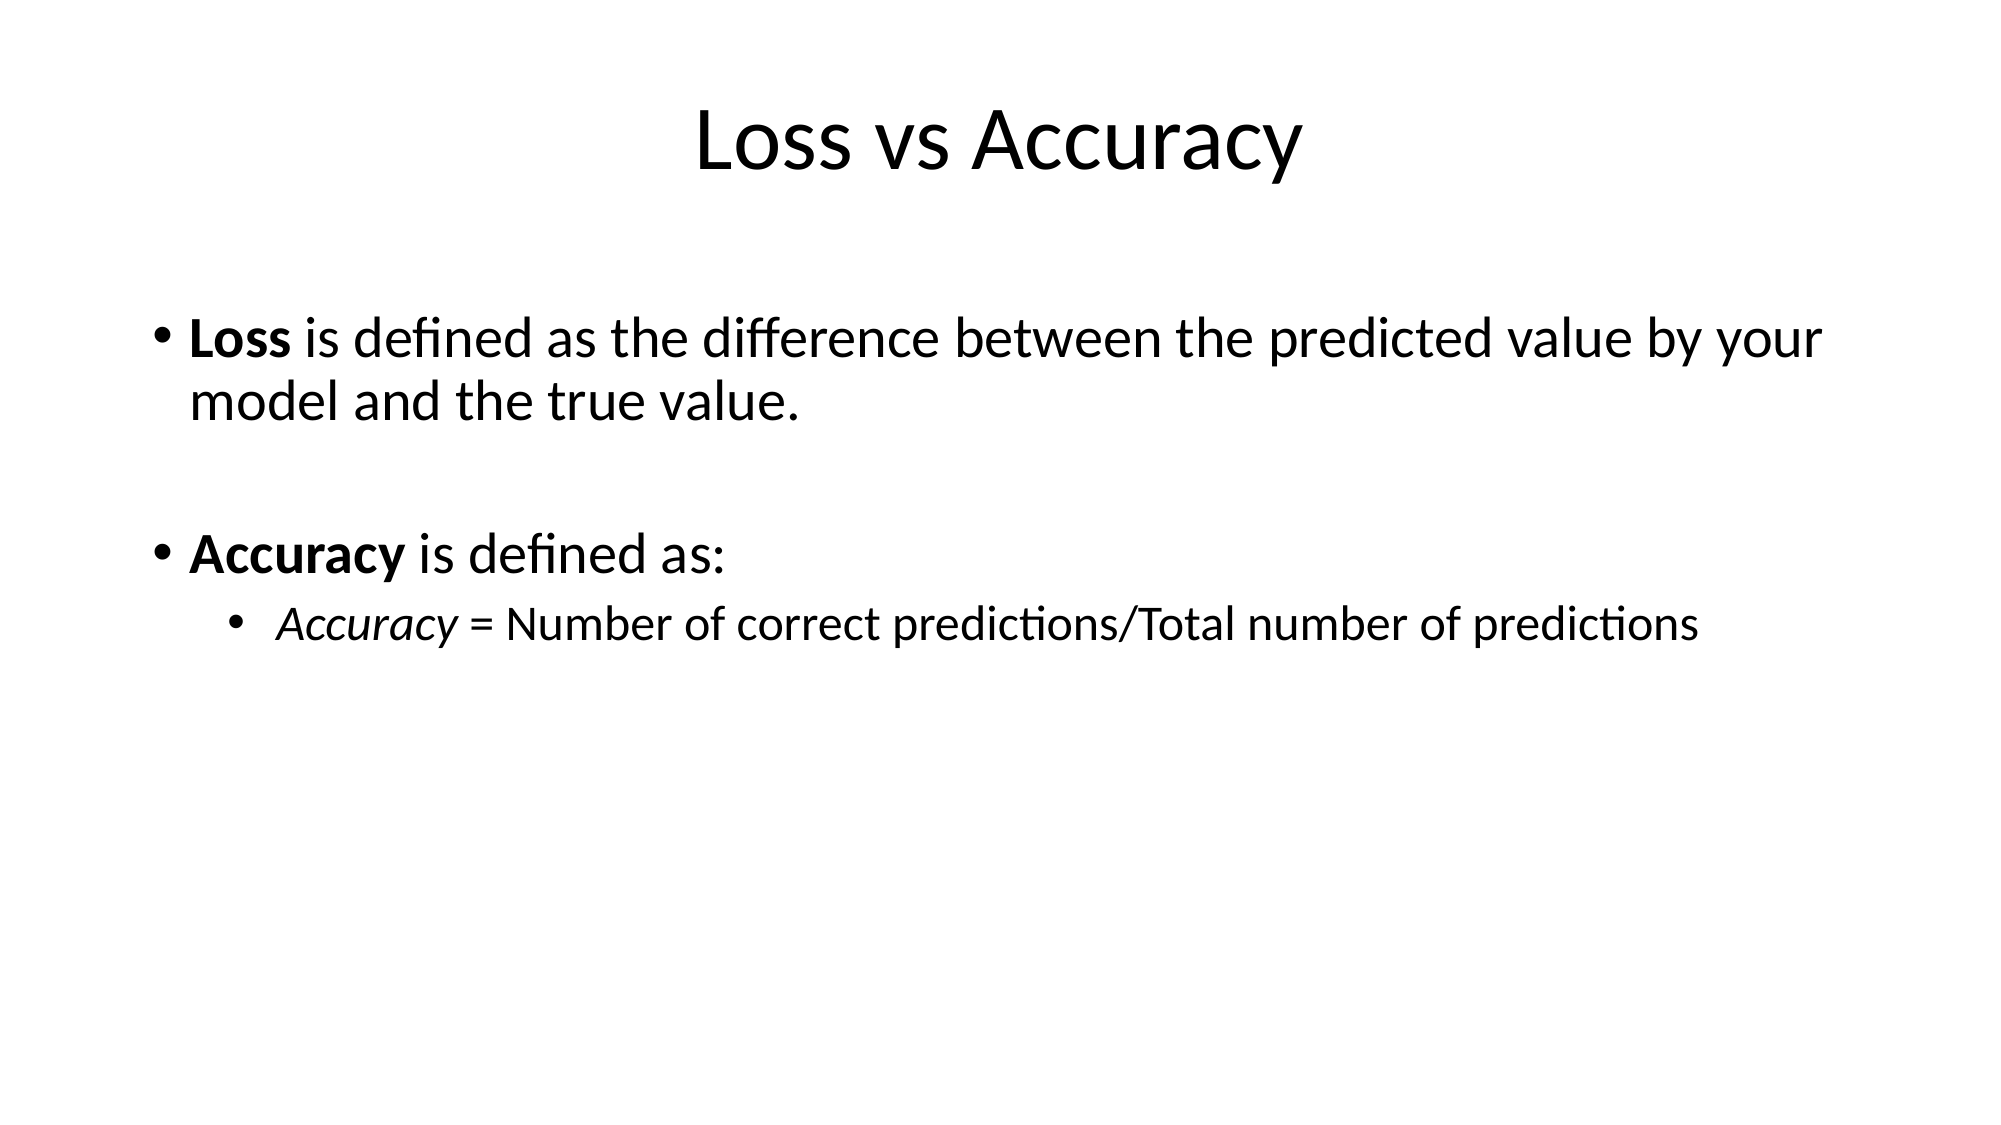

# Loss vs Accuracy
Loss is defined as the difference between the predicted value by your model and the true value.
Accuracy is defined as:
 Accuracy = Number of correct predictions/Total number of predictions